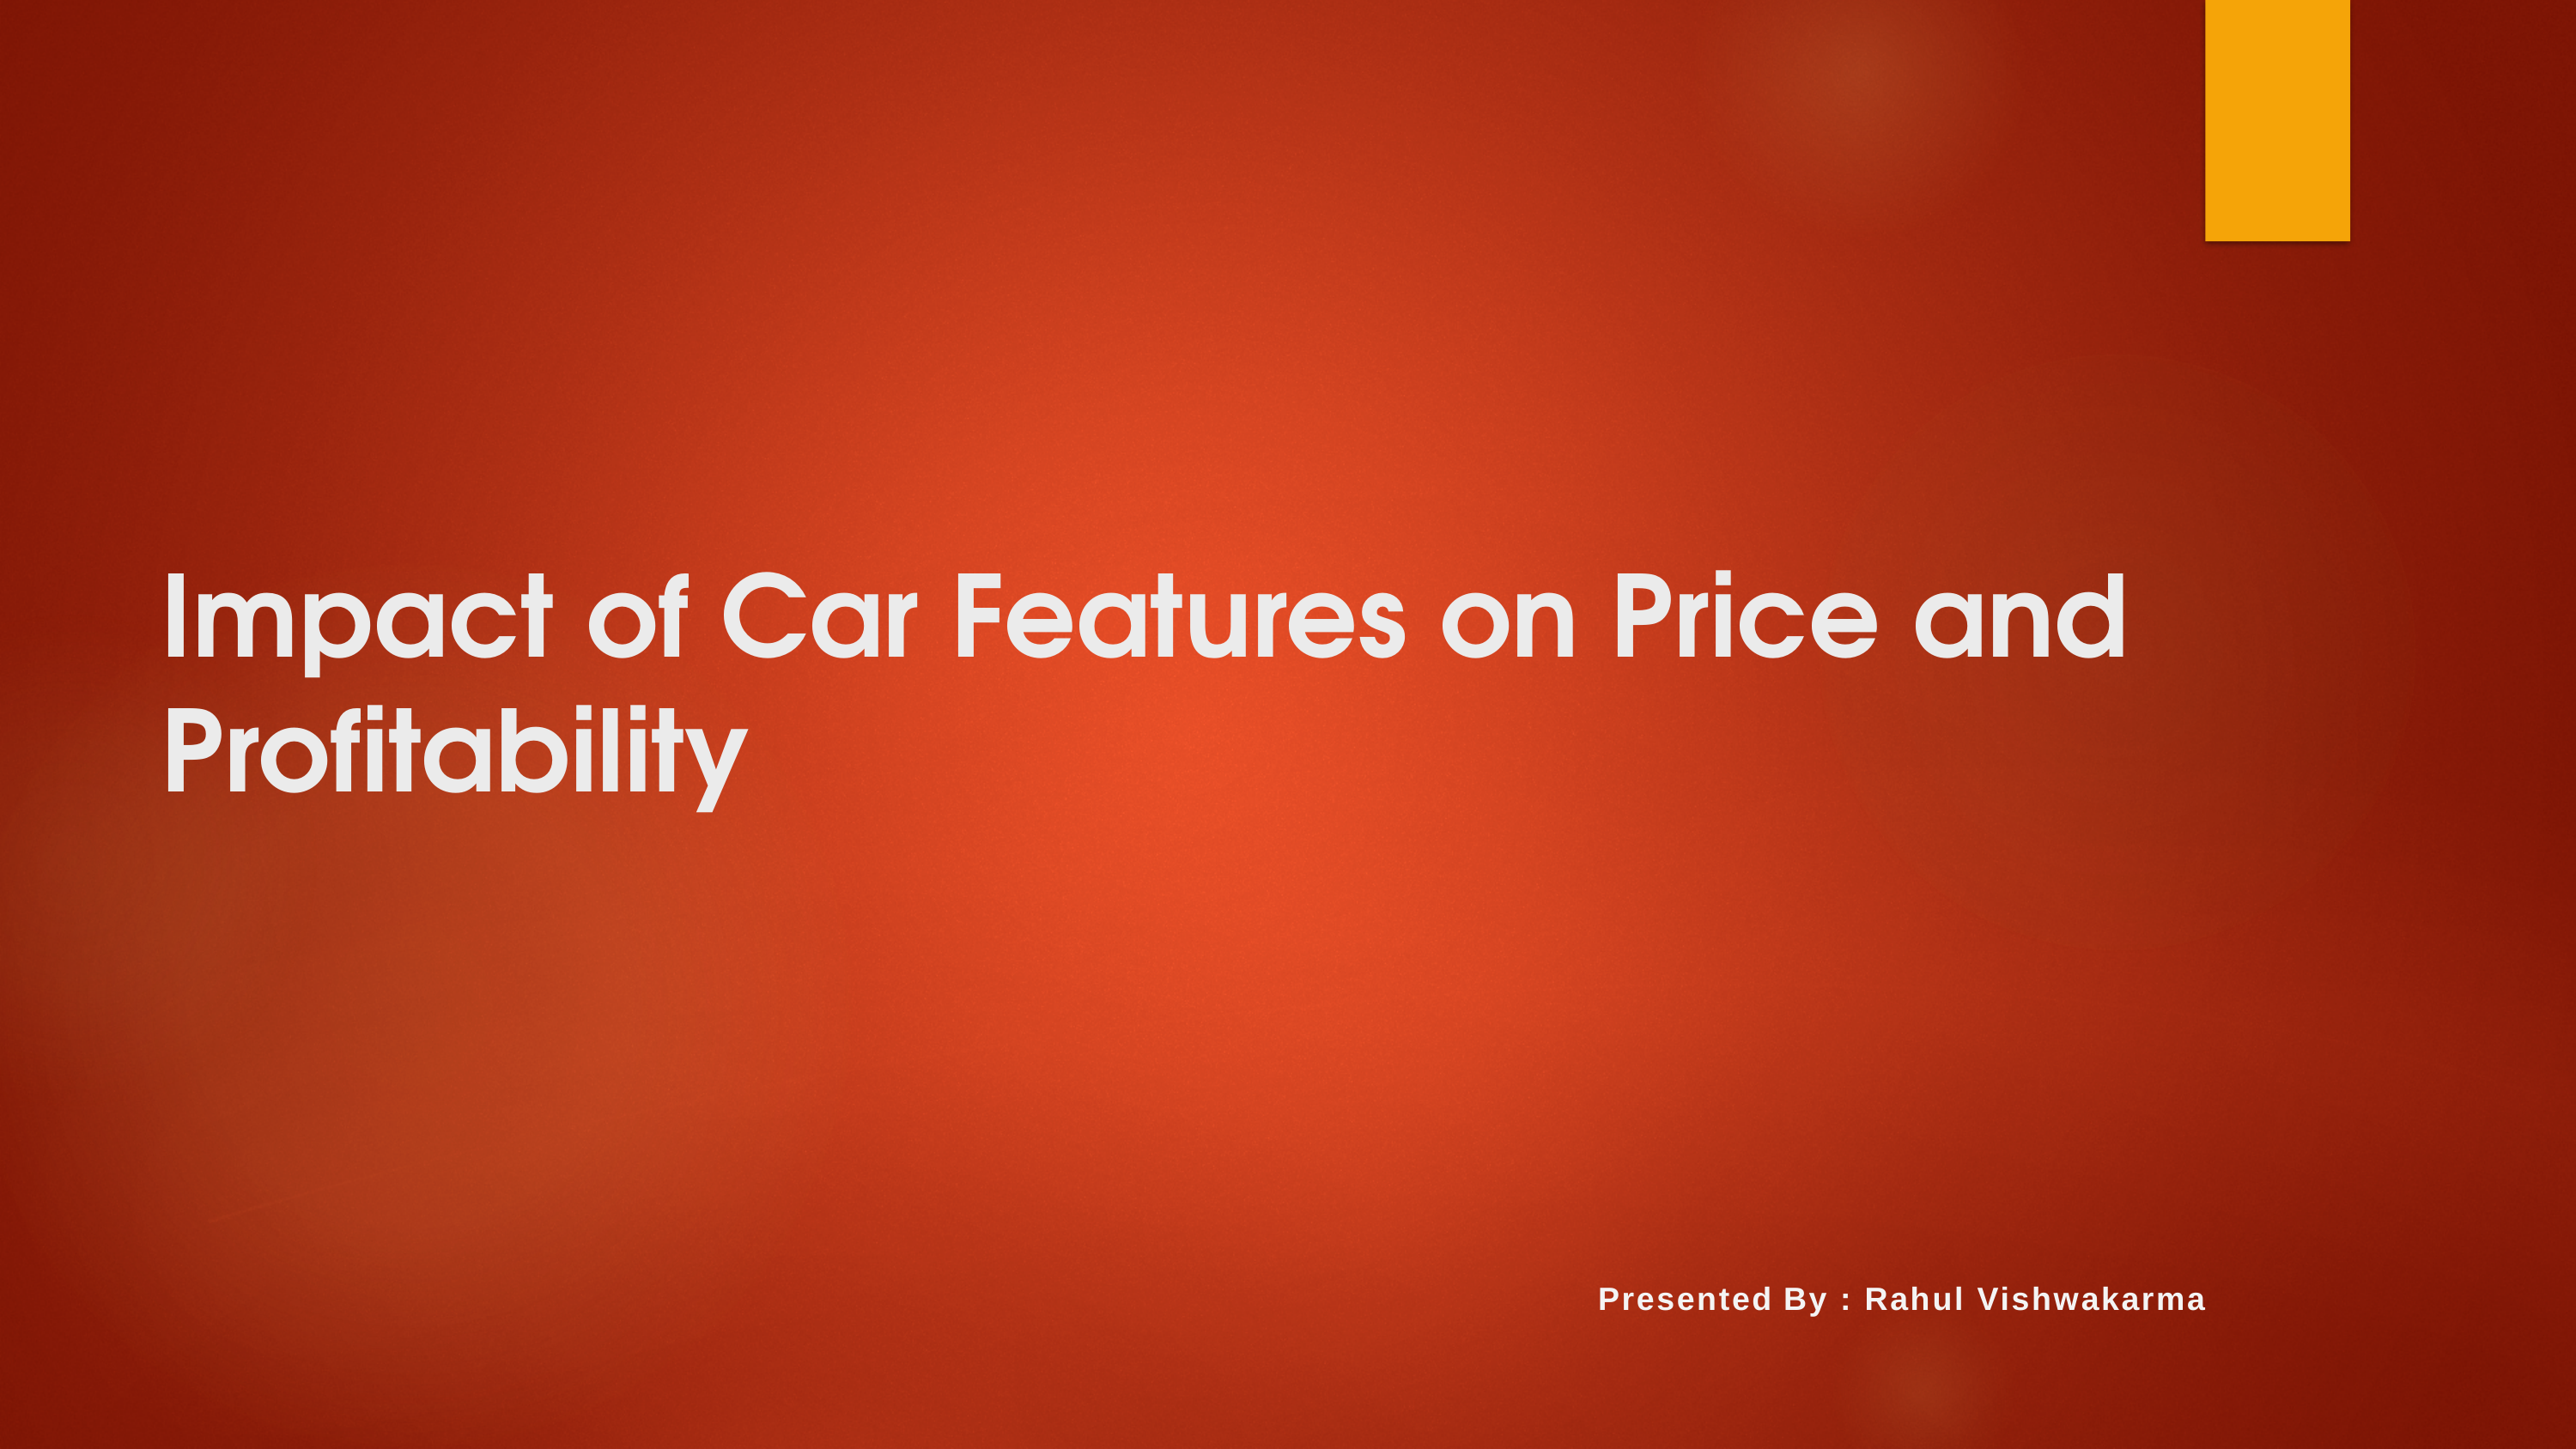

# Impact of Car Features on Price and Profitability
Presented By : Rahul Vishwakarma